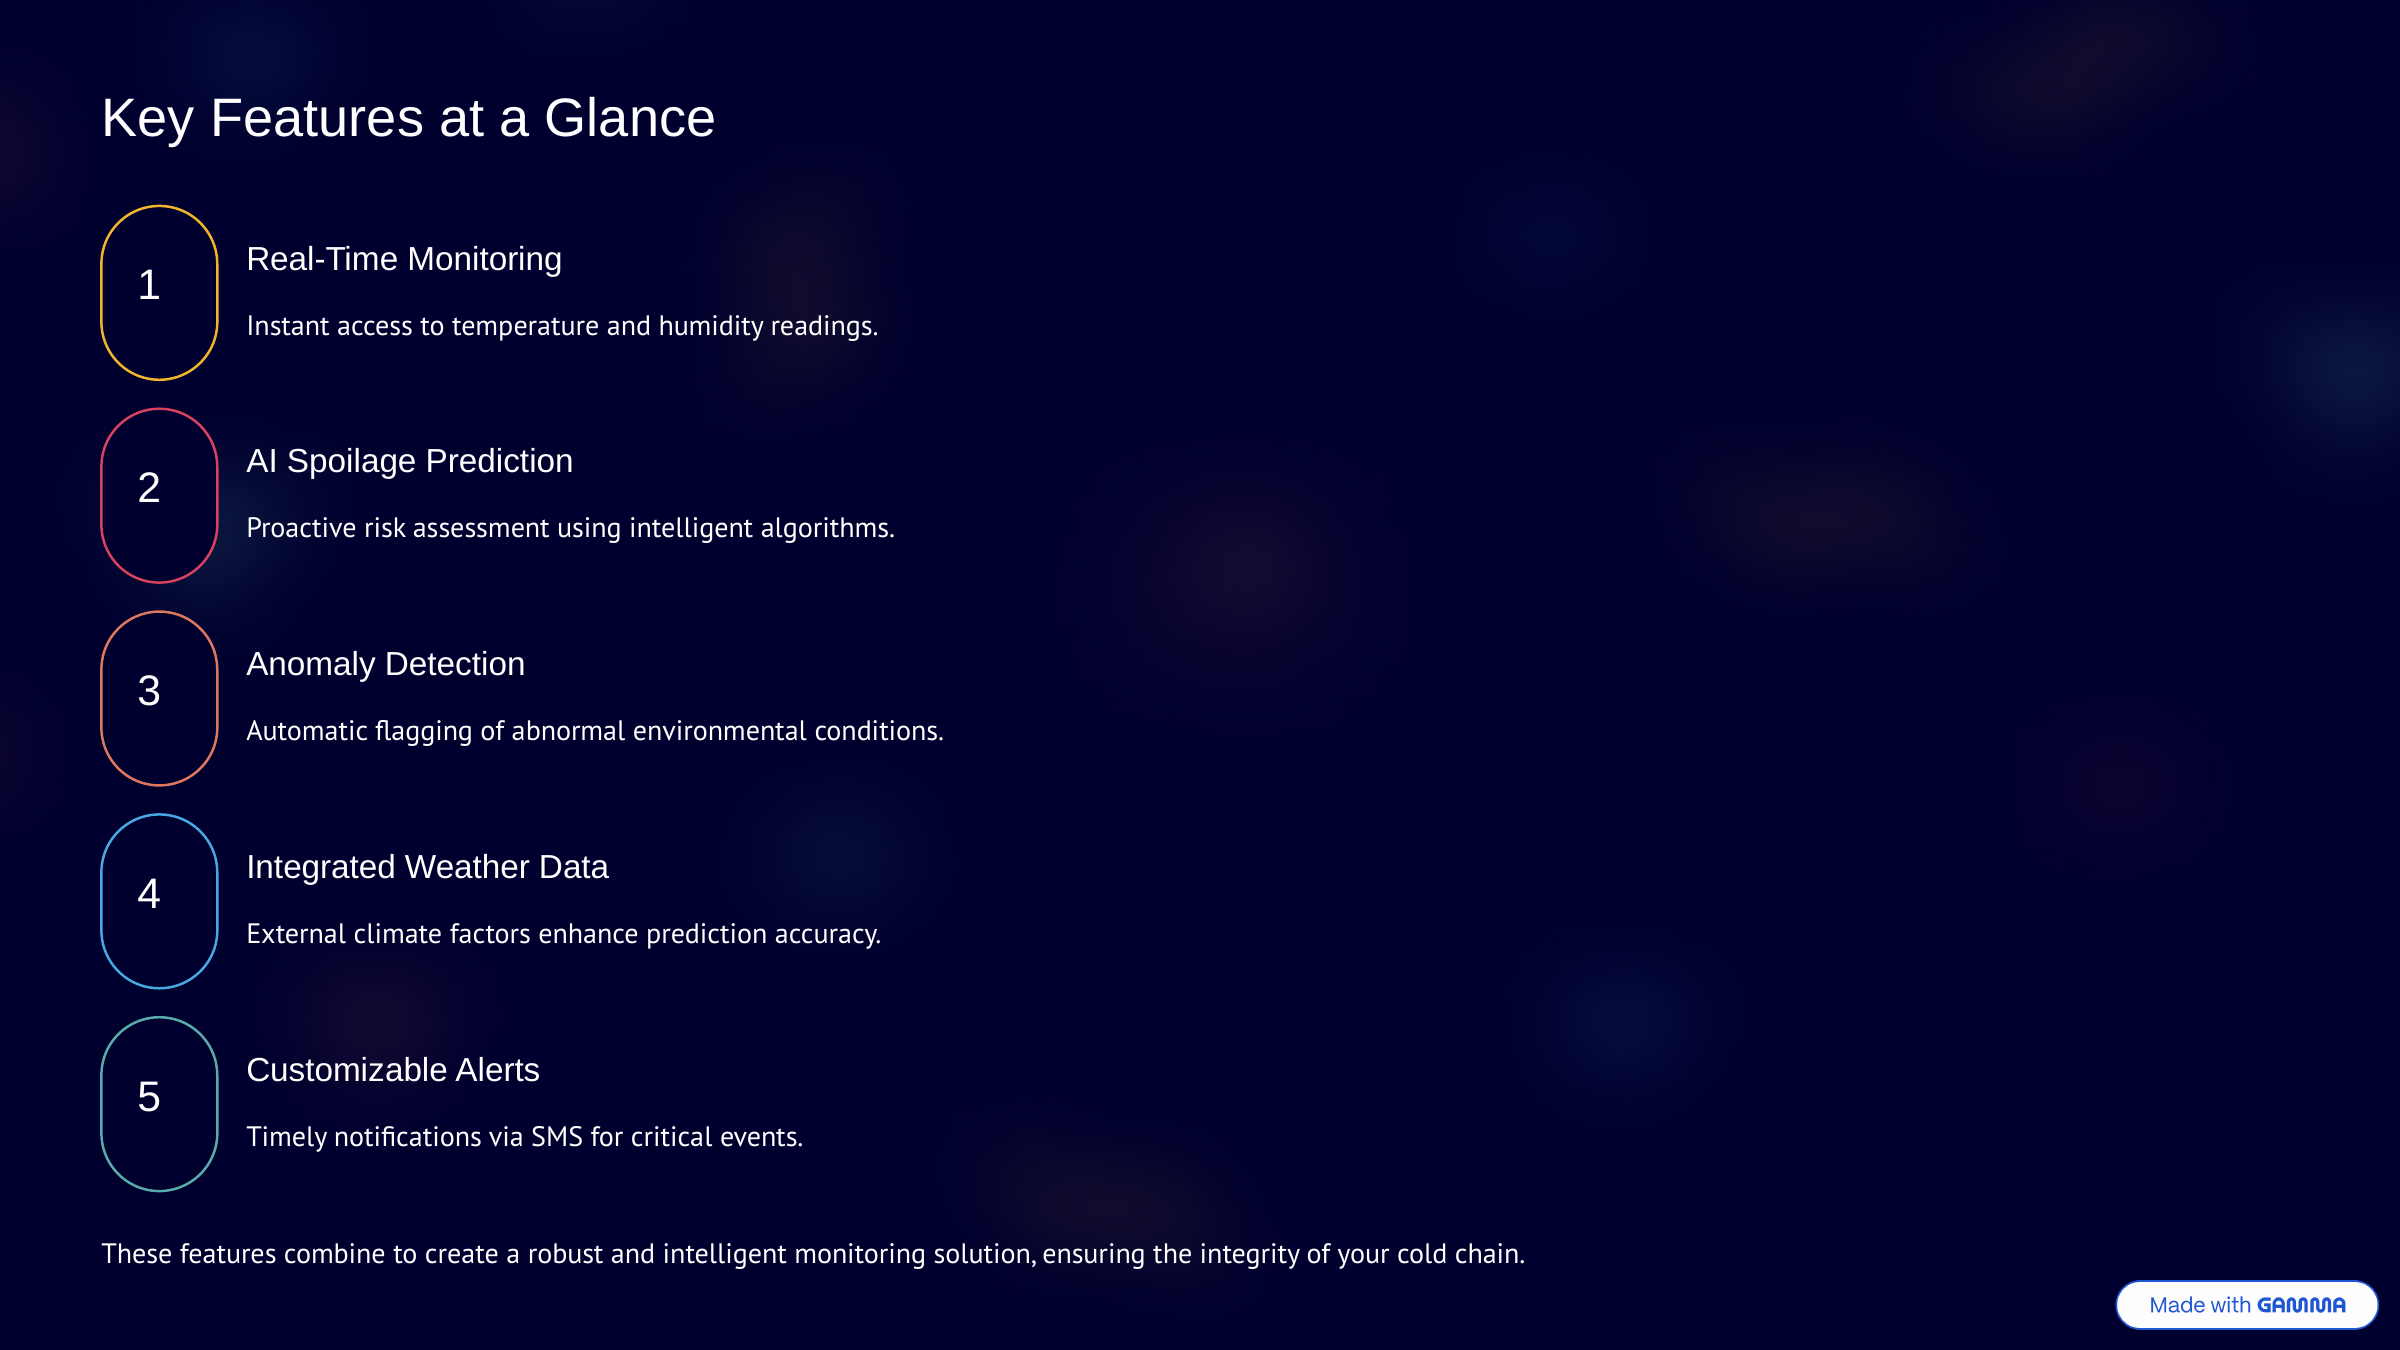

Key Features at a Glance

Real-Time Monitoring
1
Instant access to temperature and humidity readings.

AI Spoilage Prediction
2
Proactive risk assessment using intelligent algorithms.

Anomaly Detection
3
Automatic flagging of abnormal environmental conditions.

Integrated Weather Data
4
External climate factors enhance prediction accuracy.

Customizable Alerts
5
Timely notifications via SMS for critical events.
These features combine to create a robust and intelligent monitoring solution, ensuring the integrity of your cold chain.